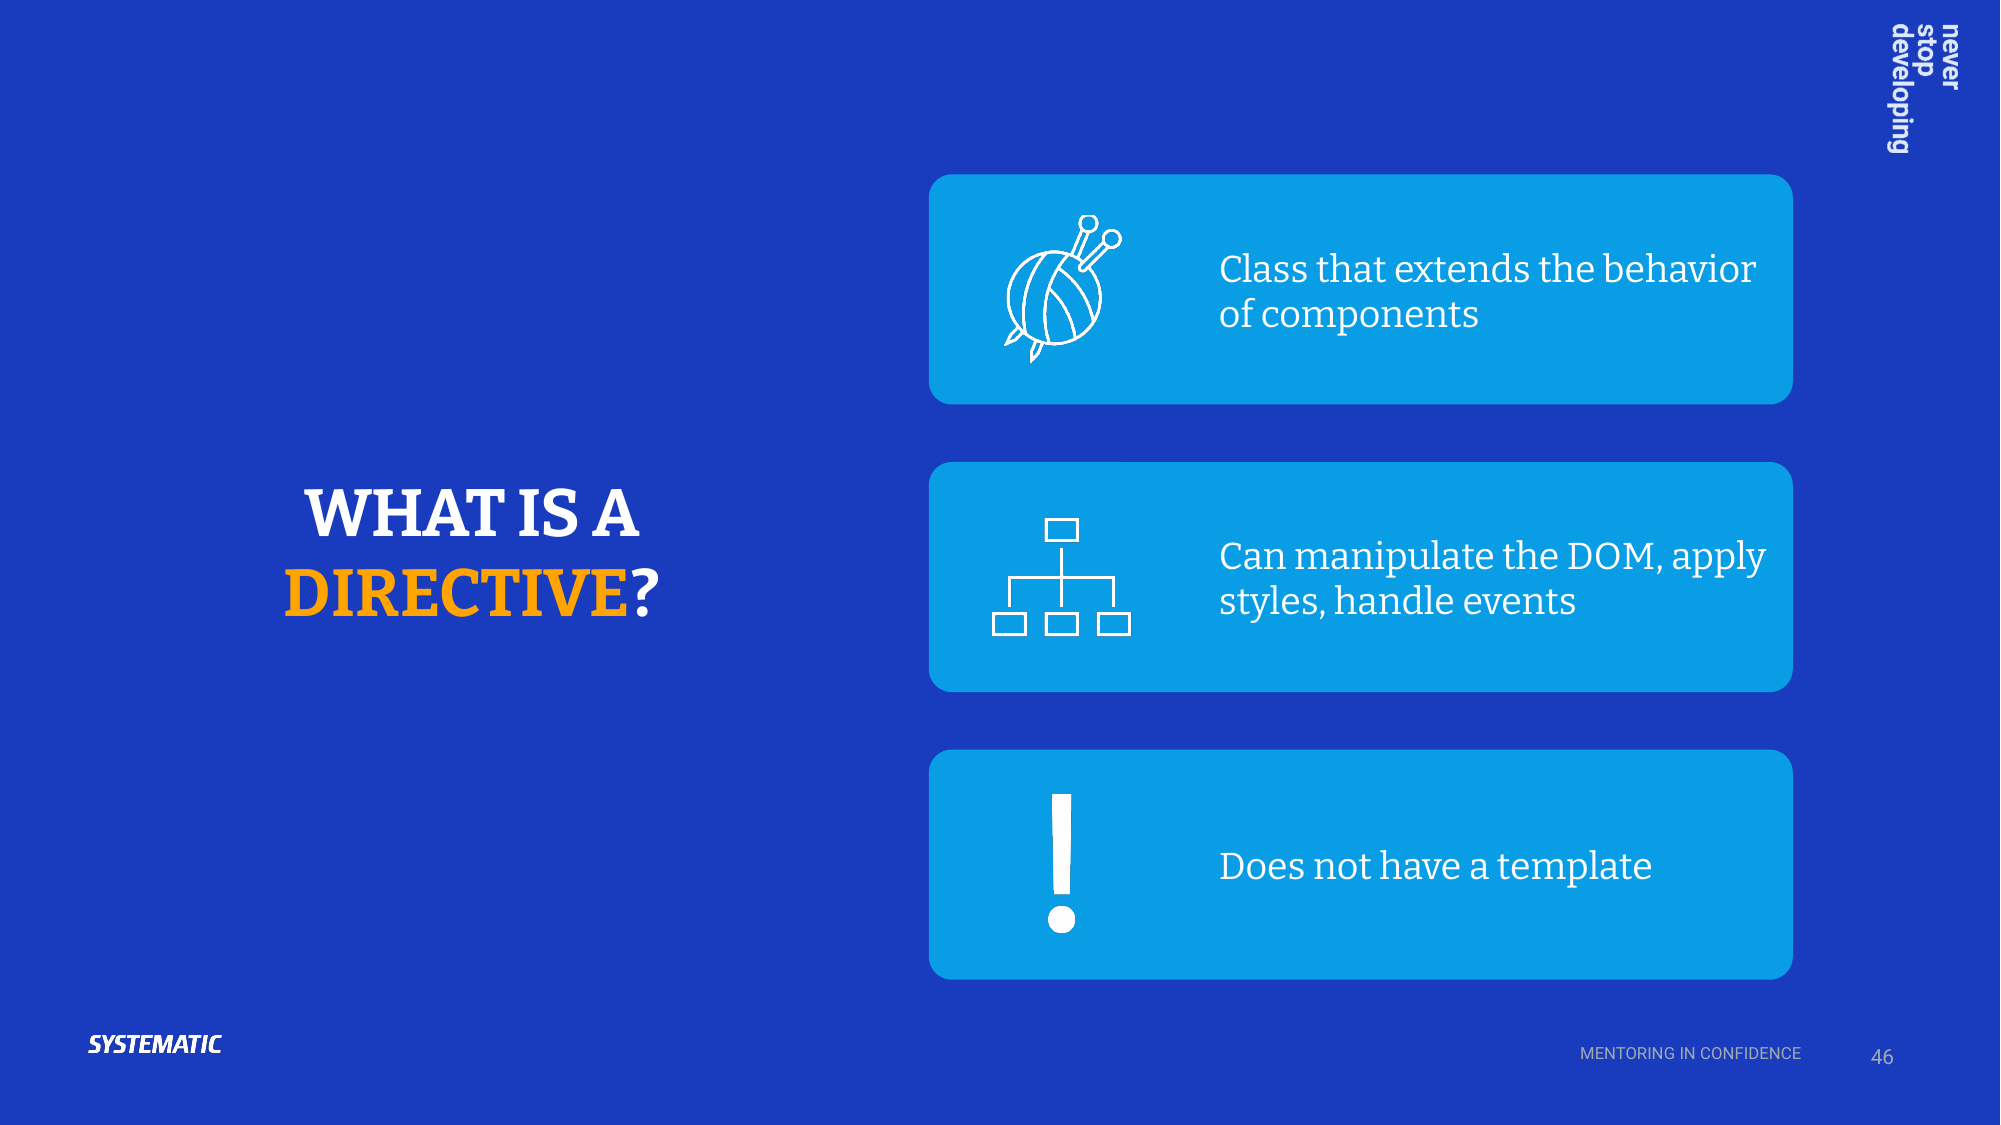

Class that extends the behavior of components
Can manipulate the DOM, apply styles, handle events
Does not have a template
WHAT IS A DIRECTIVE?
MENTORING IN CONFIDENCE
46